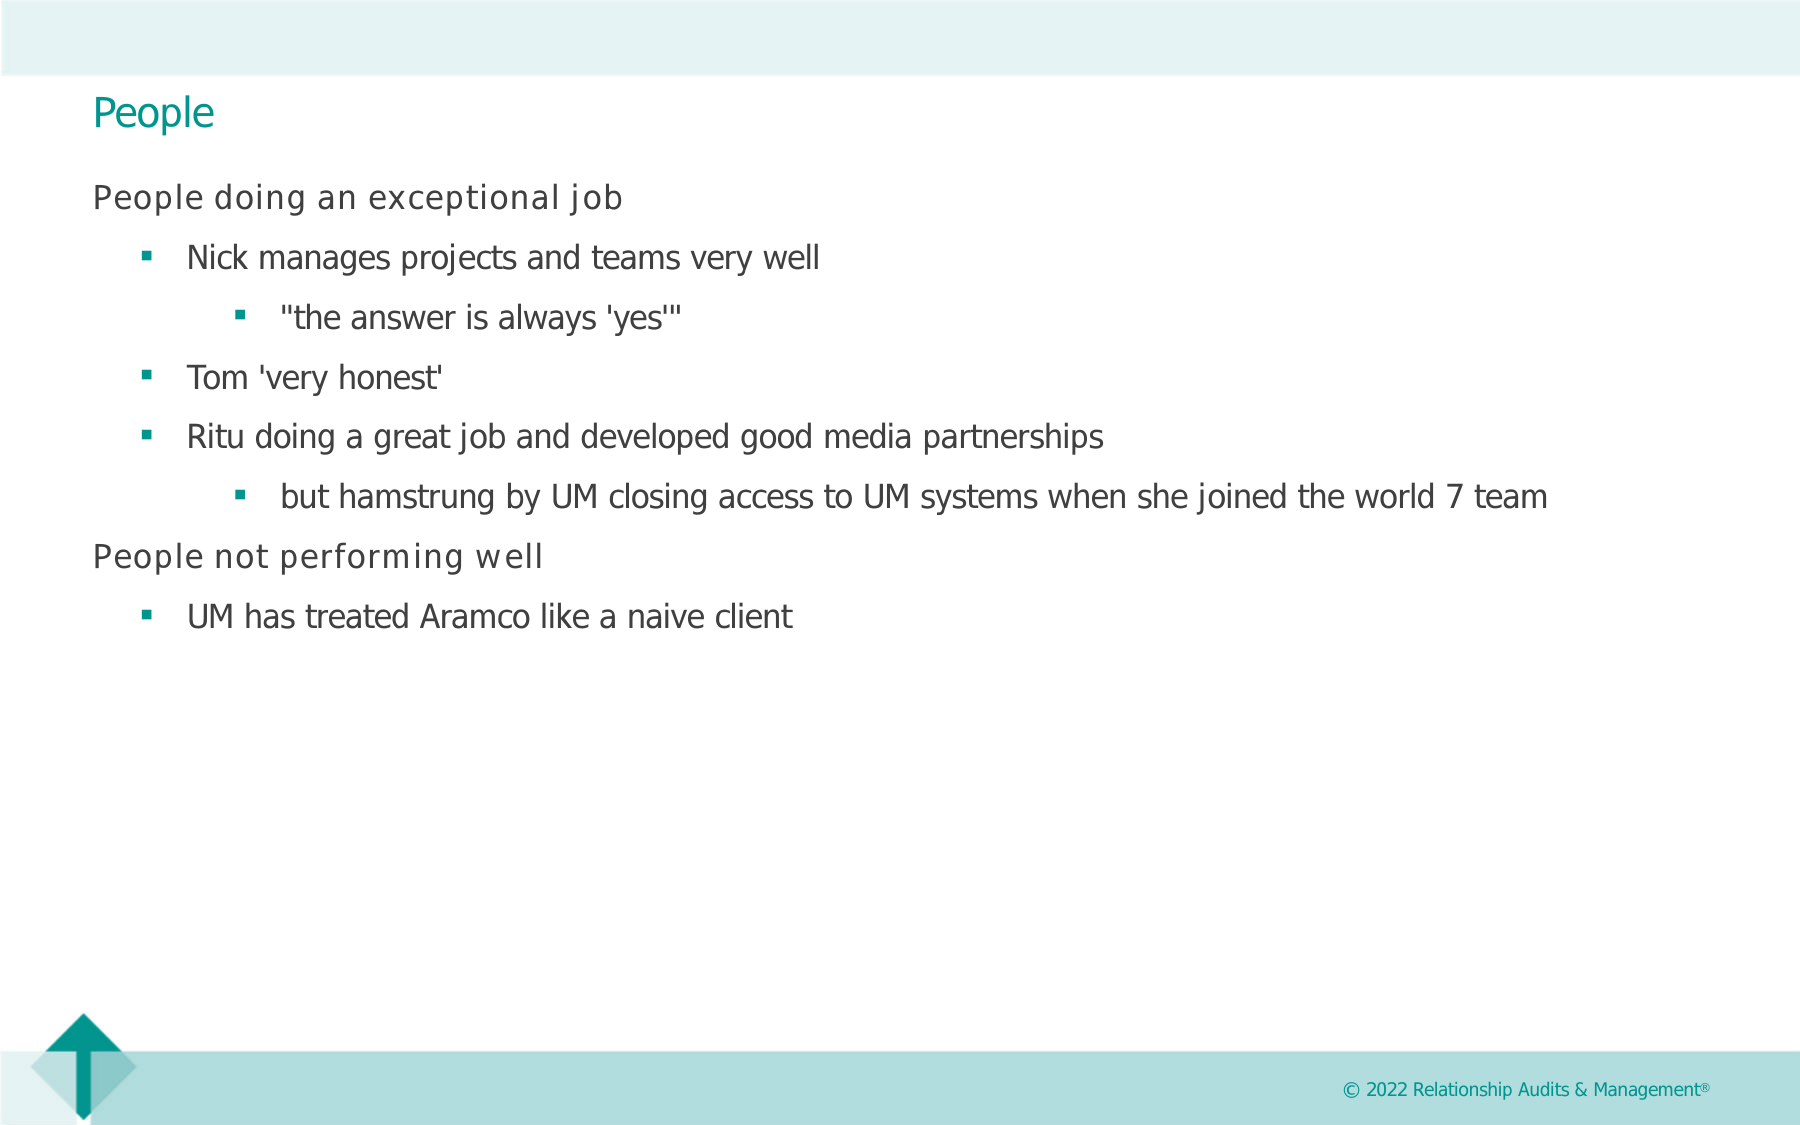

People
People doing an exceptional job
Nick manages projects and teams very well
"the answer is always 'yes'"
Tom 'very honest'
Ritu doing a great job and developed good media partnerships
but hamstrung by UM closing access to UM systems when she joined the world 7 team
People not performing well
UM has treated Aramco like a naive client
© 2022 Relationship Audits & Management®